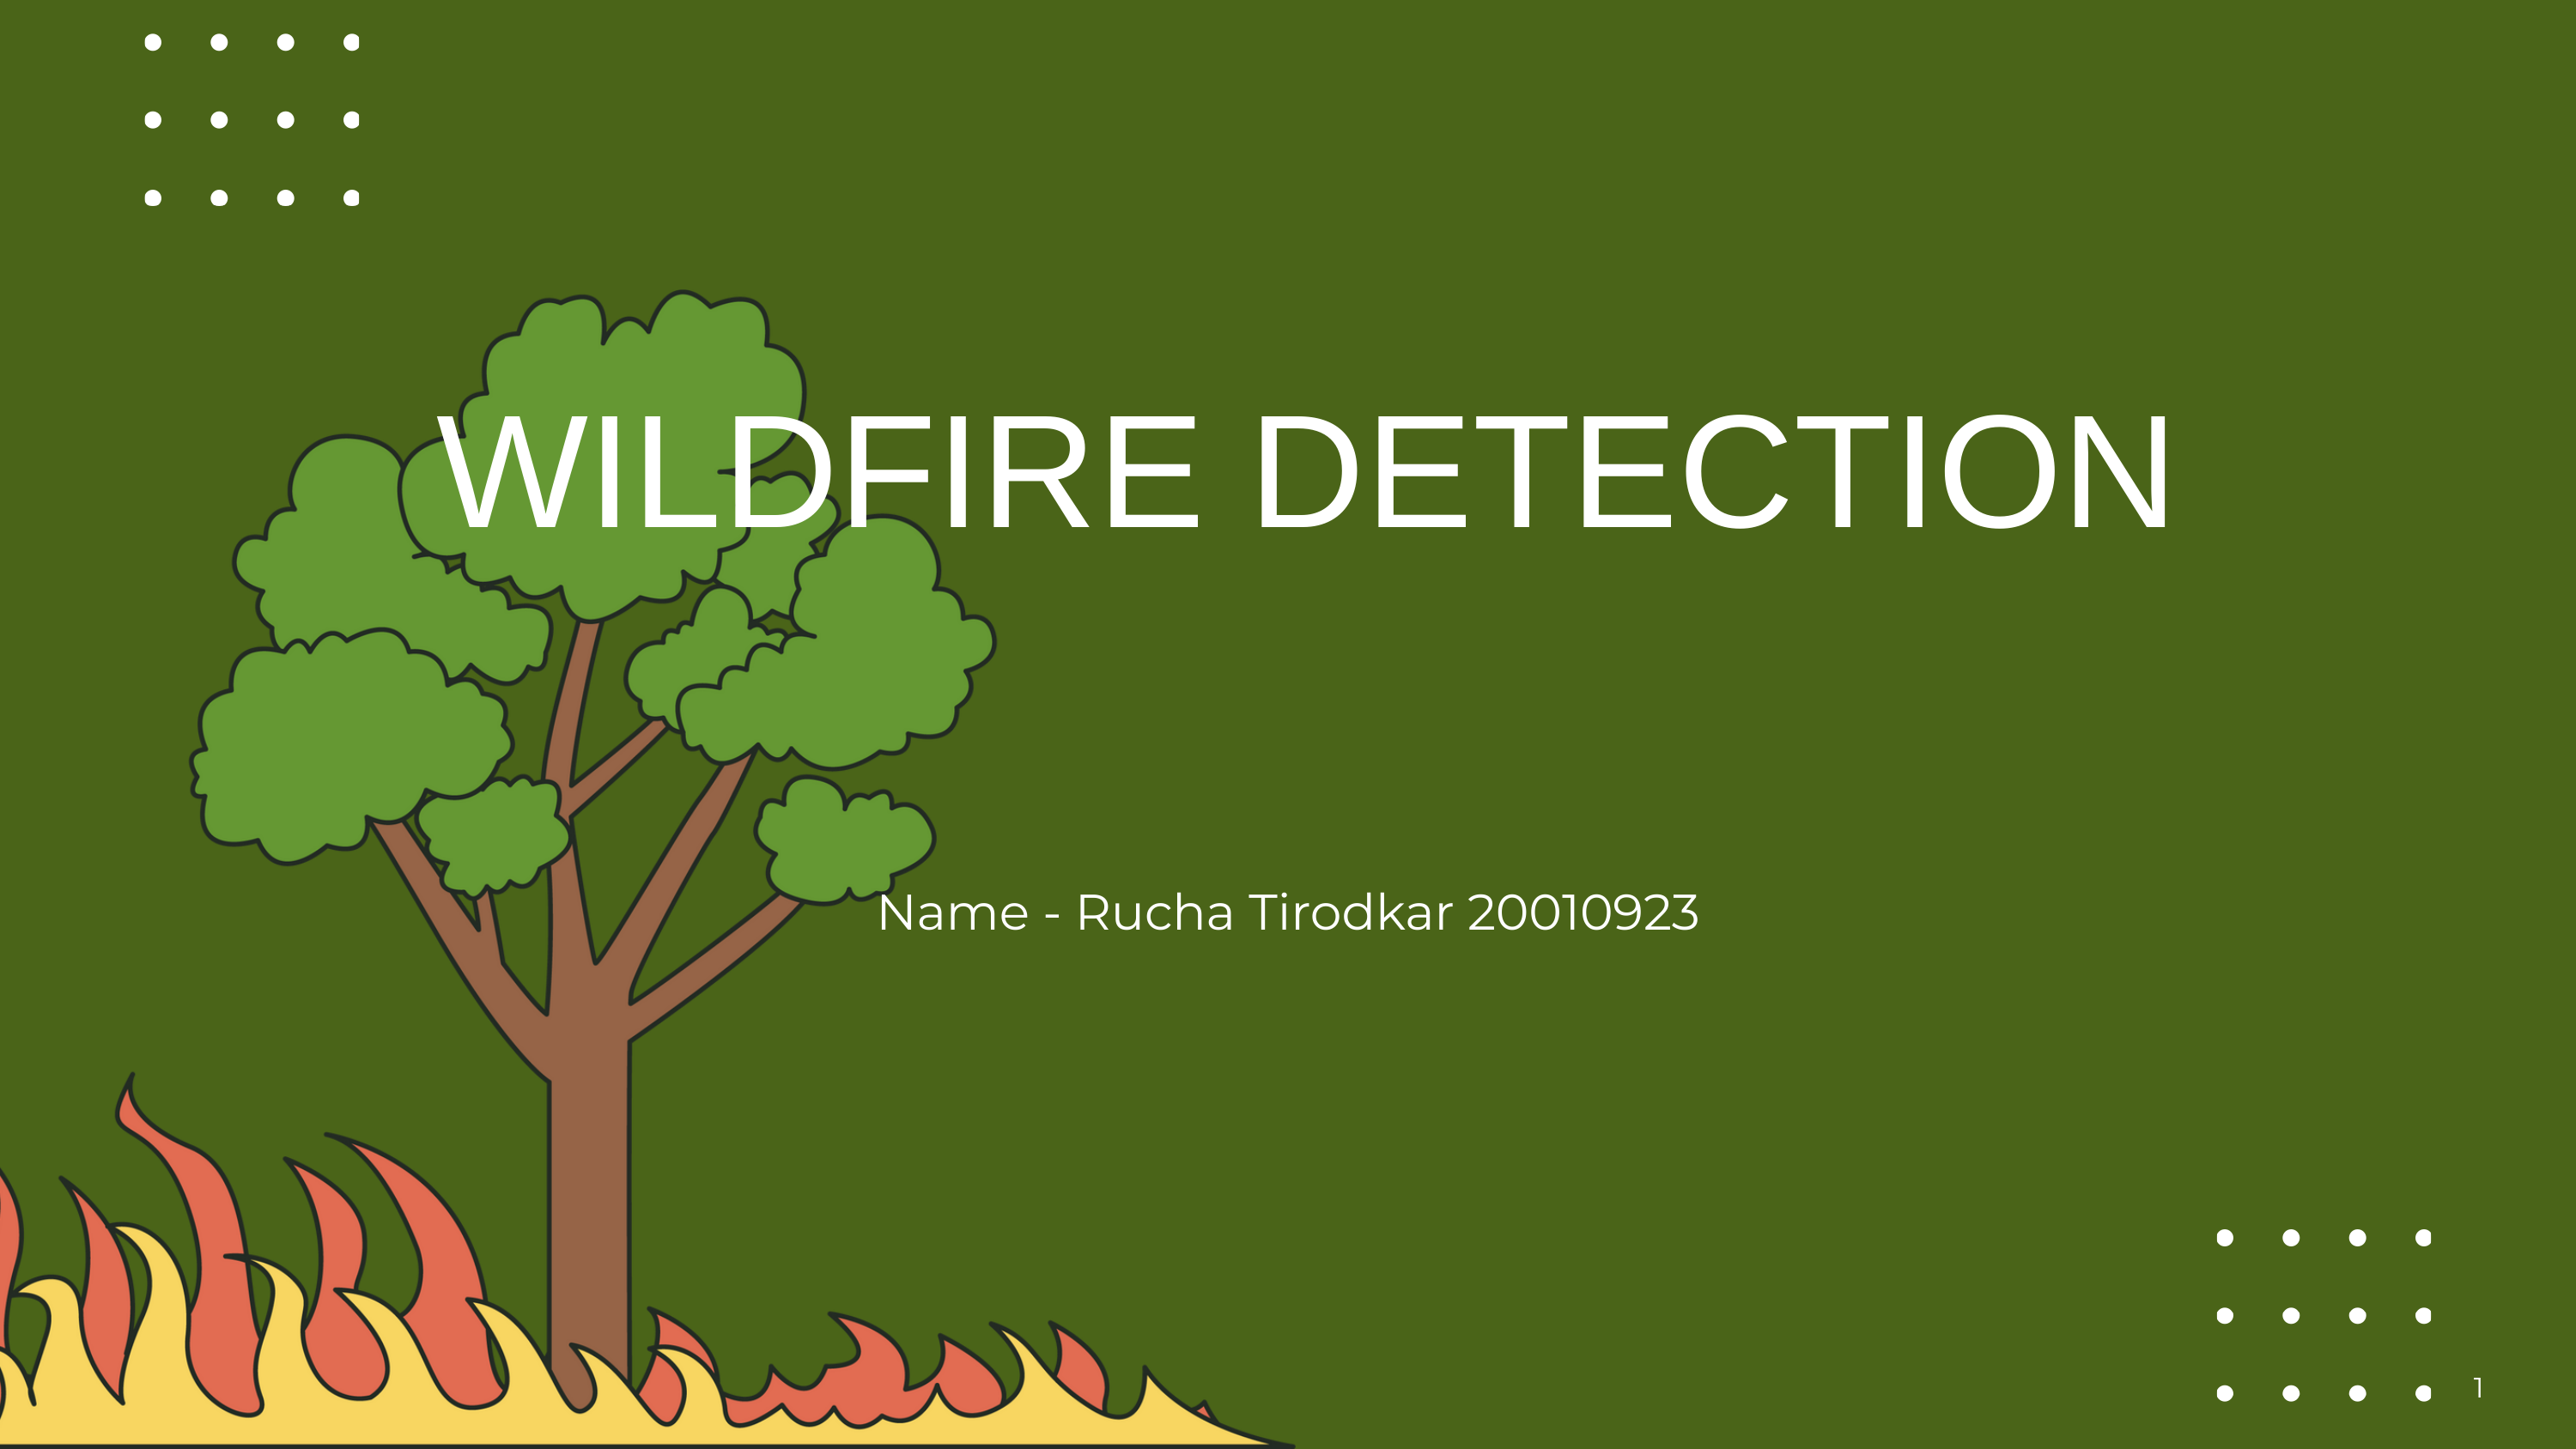

WILDFIRE DETECTION
Name - Rucha Tirodkar 20010923

1